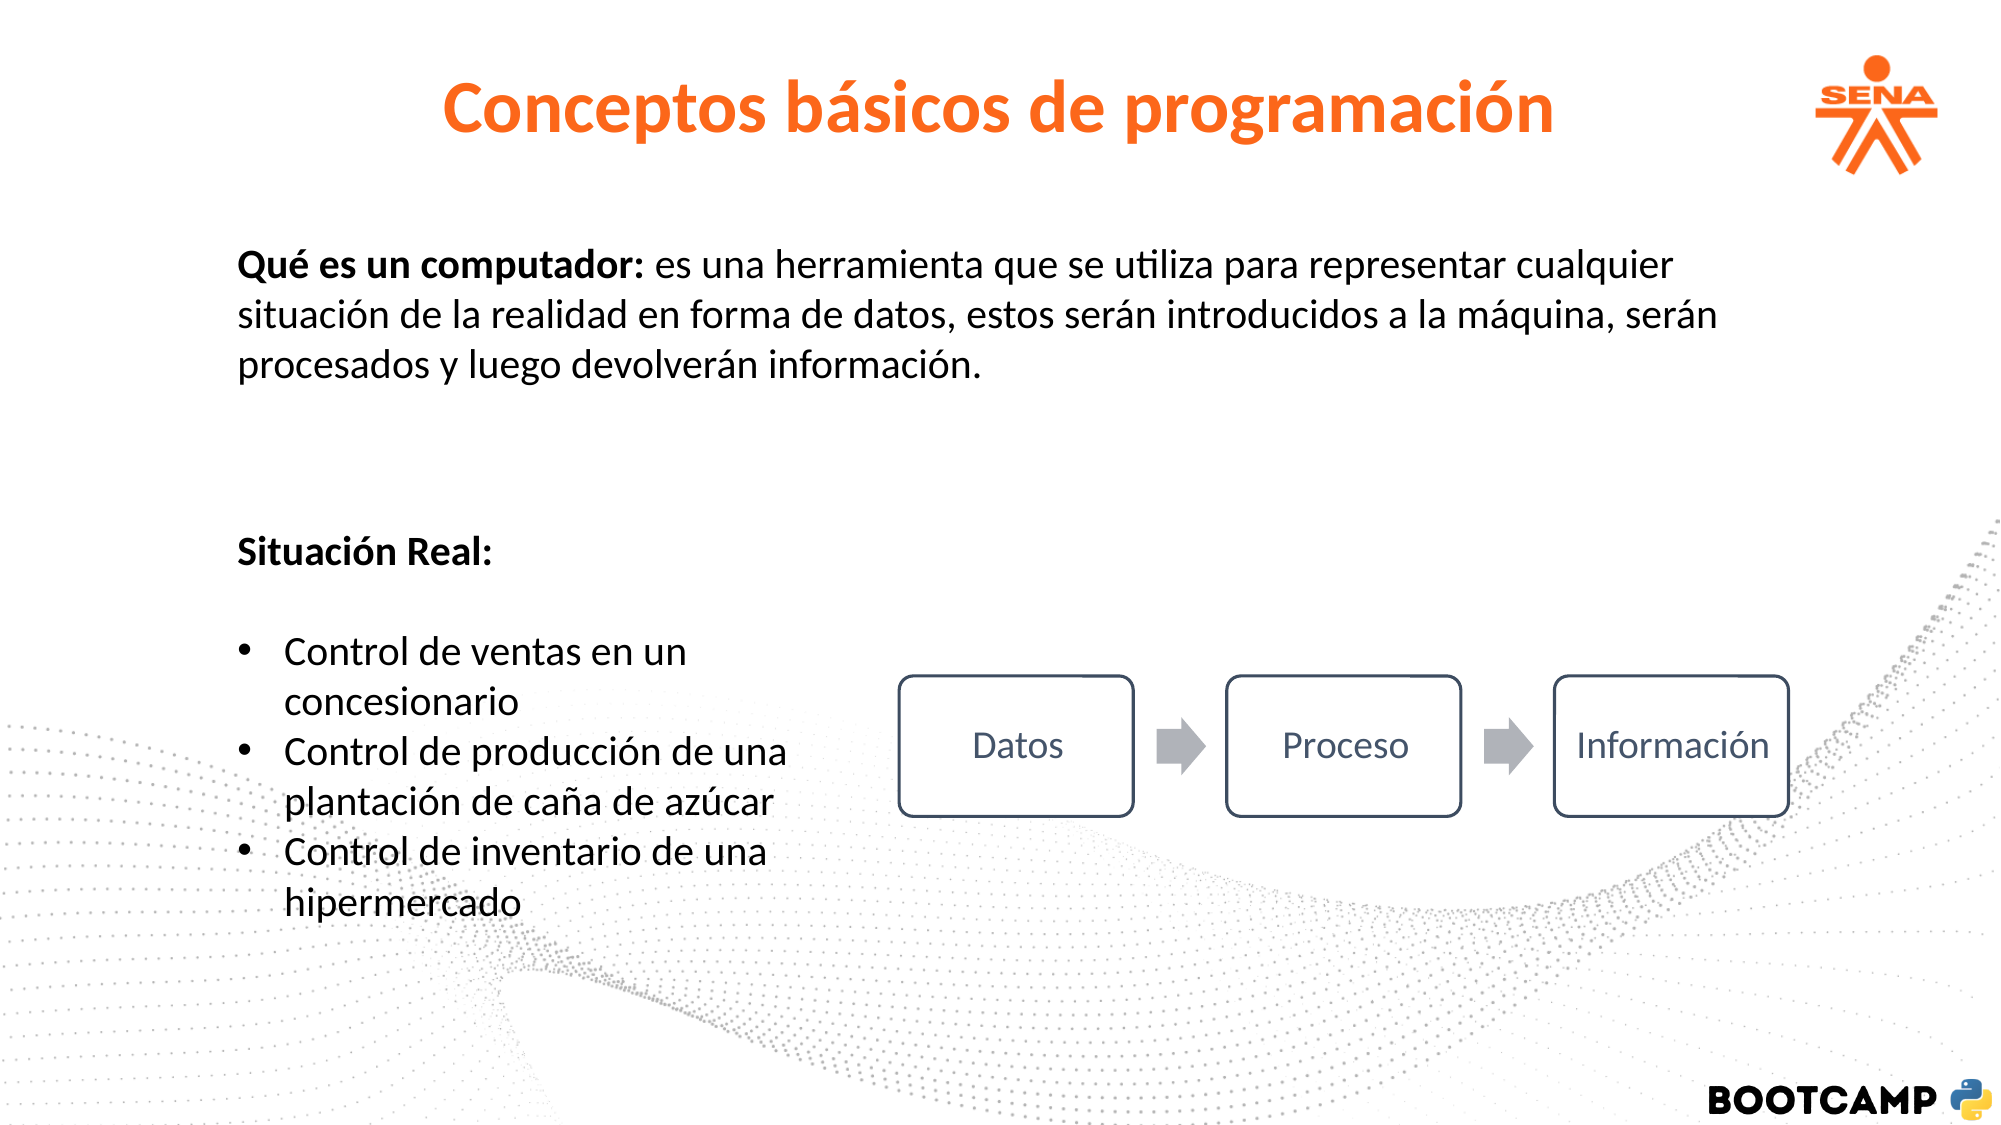

Conceptos básicos de programación
Qué es un computador: es una herramienta que se utiliza para representar cualquier situación de la realidad en forma de datos, estos serán introducidos a la máquina, serán procesados y luego devolverán información.
Datos

Proceso

Información
Situación Real:

Control de ventas en un concesionario
Control de producción de una plantación de caña de azúcar
Control de inventario de una hipermercado